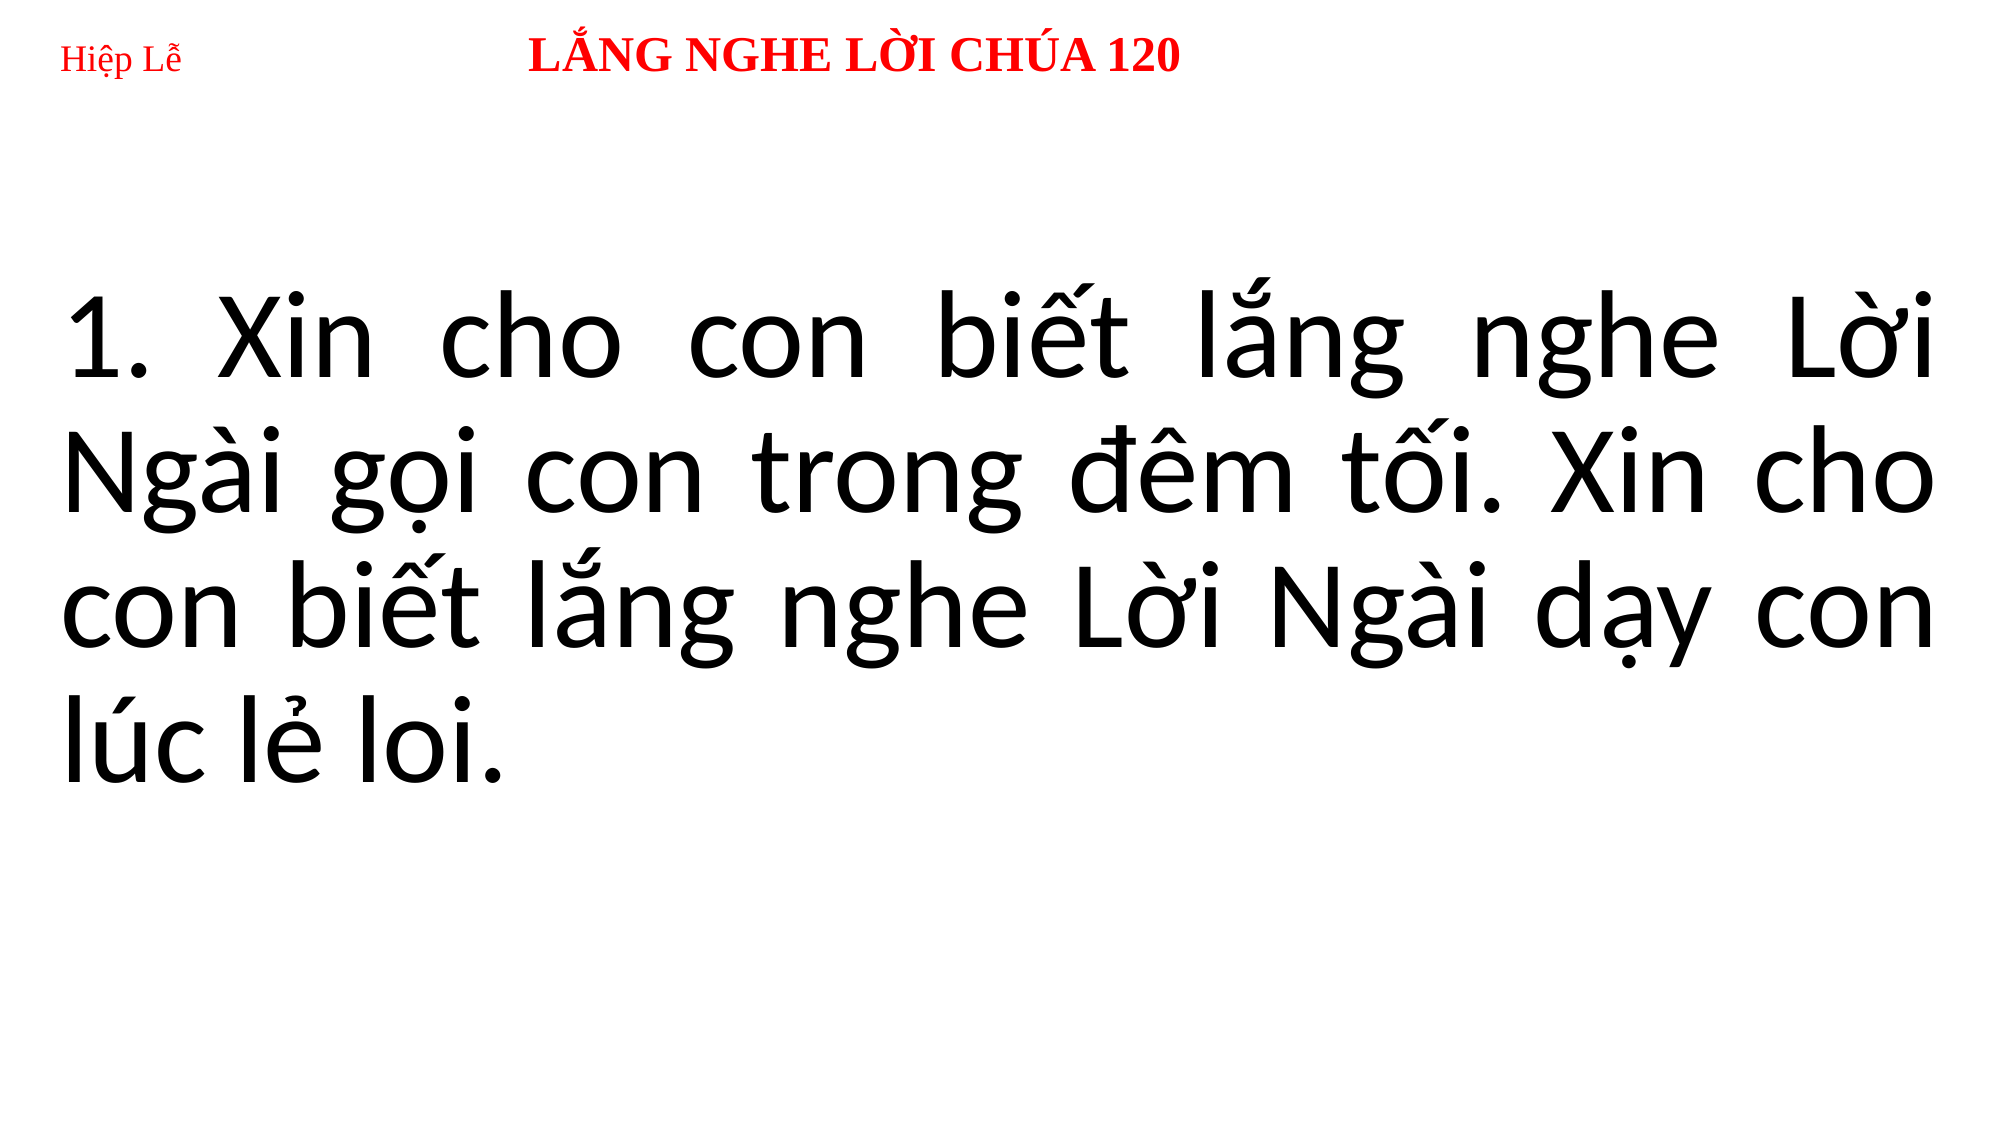

# Hiệp Lễ                         	  LẮNG NGHE LỜI CHÚA 120
1. Xin cho con biết lắng nghe Lời Ngài gọi con trong đêm tối. Xin cho con biết lắng nghe Lời Ngài dạy con lúc lẻ loi.